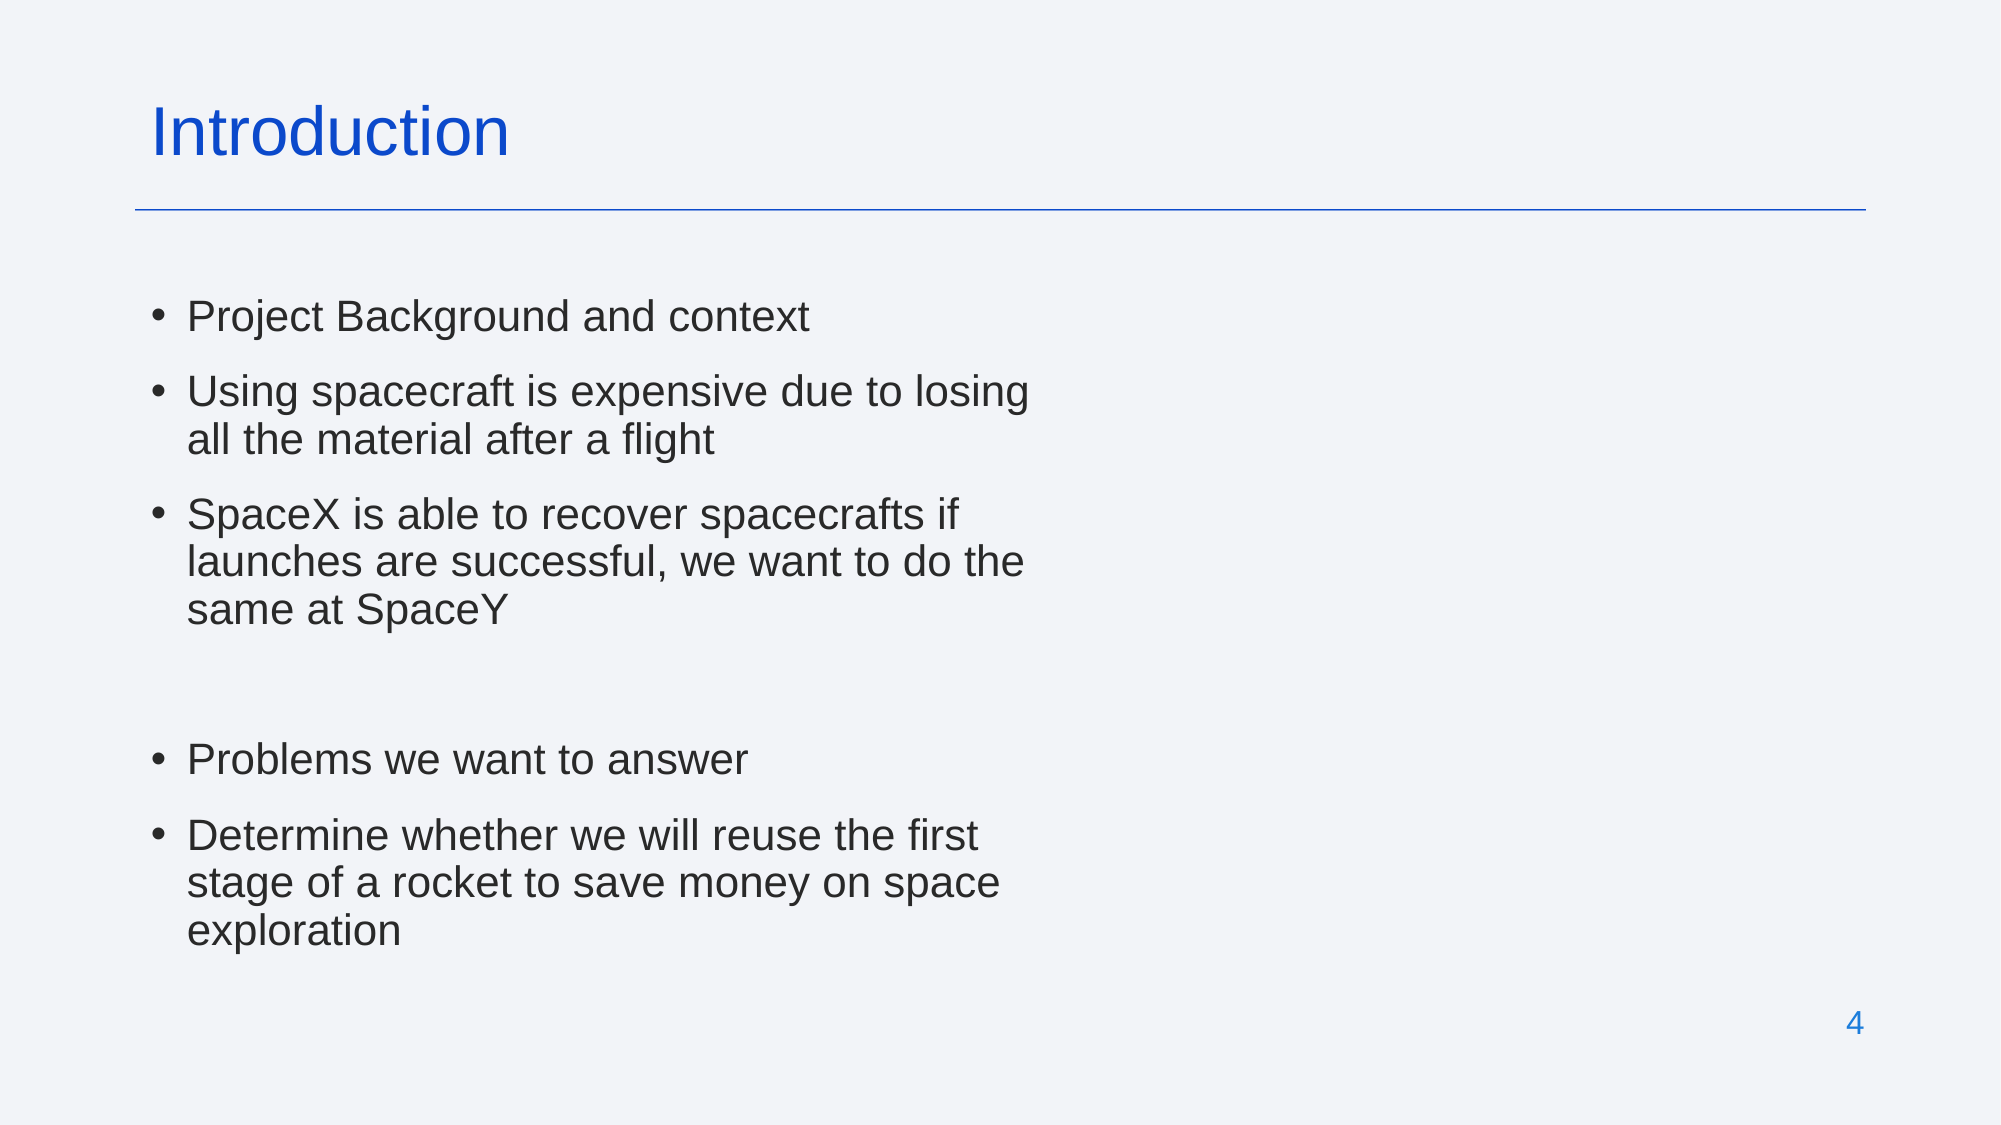

Introduction
Project Background and context
Using spacecraft is expensive due to losing all the material after a flight
SpaceX is able to recover spacecrafts if launches are successful, we want to do the same at SpaceY

Problems we want to answer
Determine whether we will reuse the first stage of a rocket to save money on space exploration
4